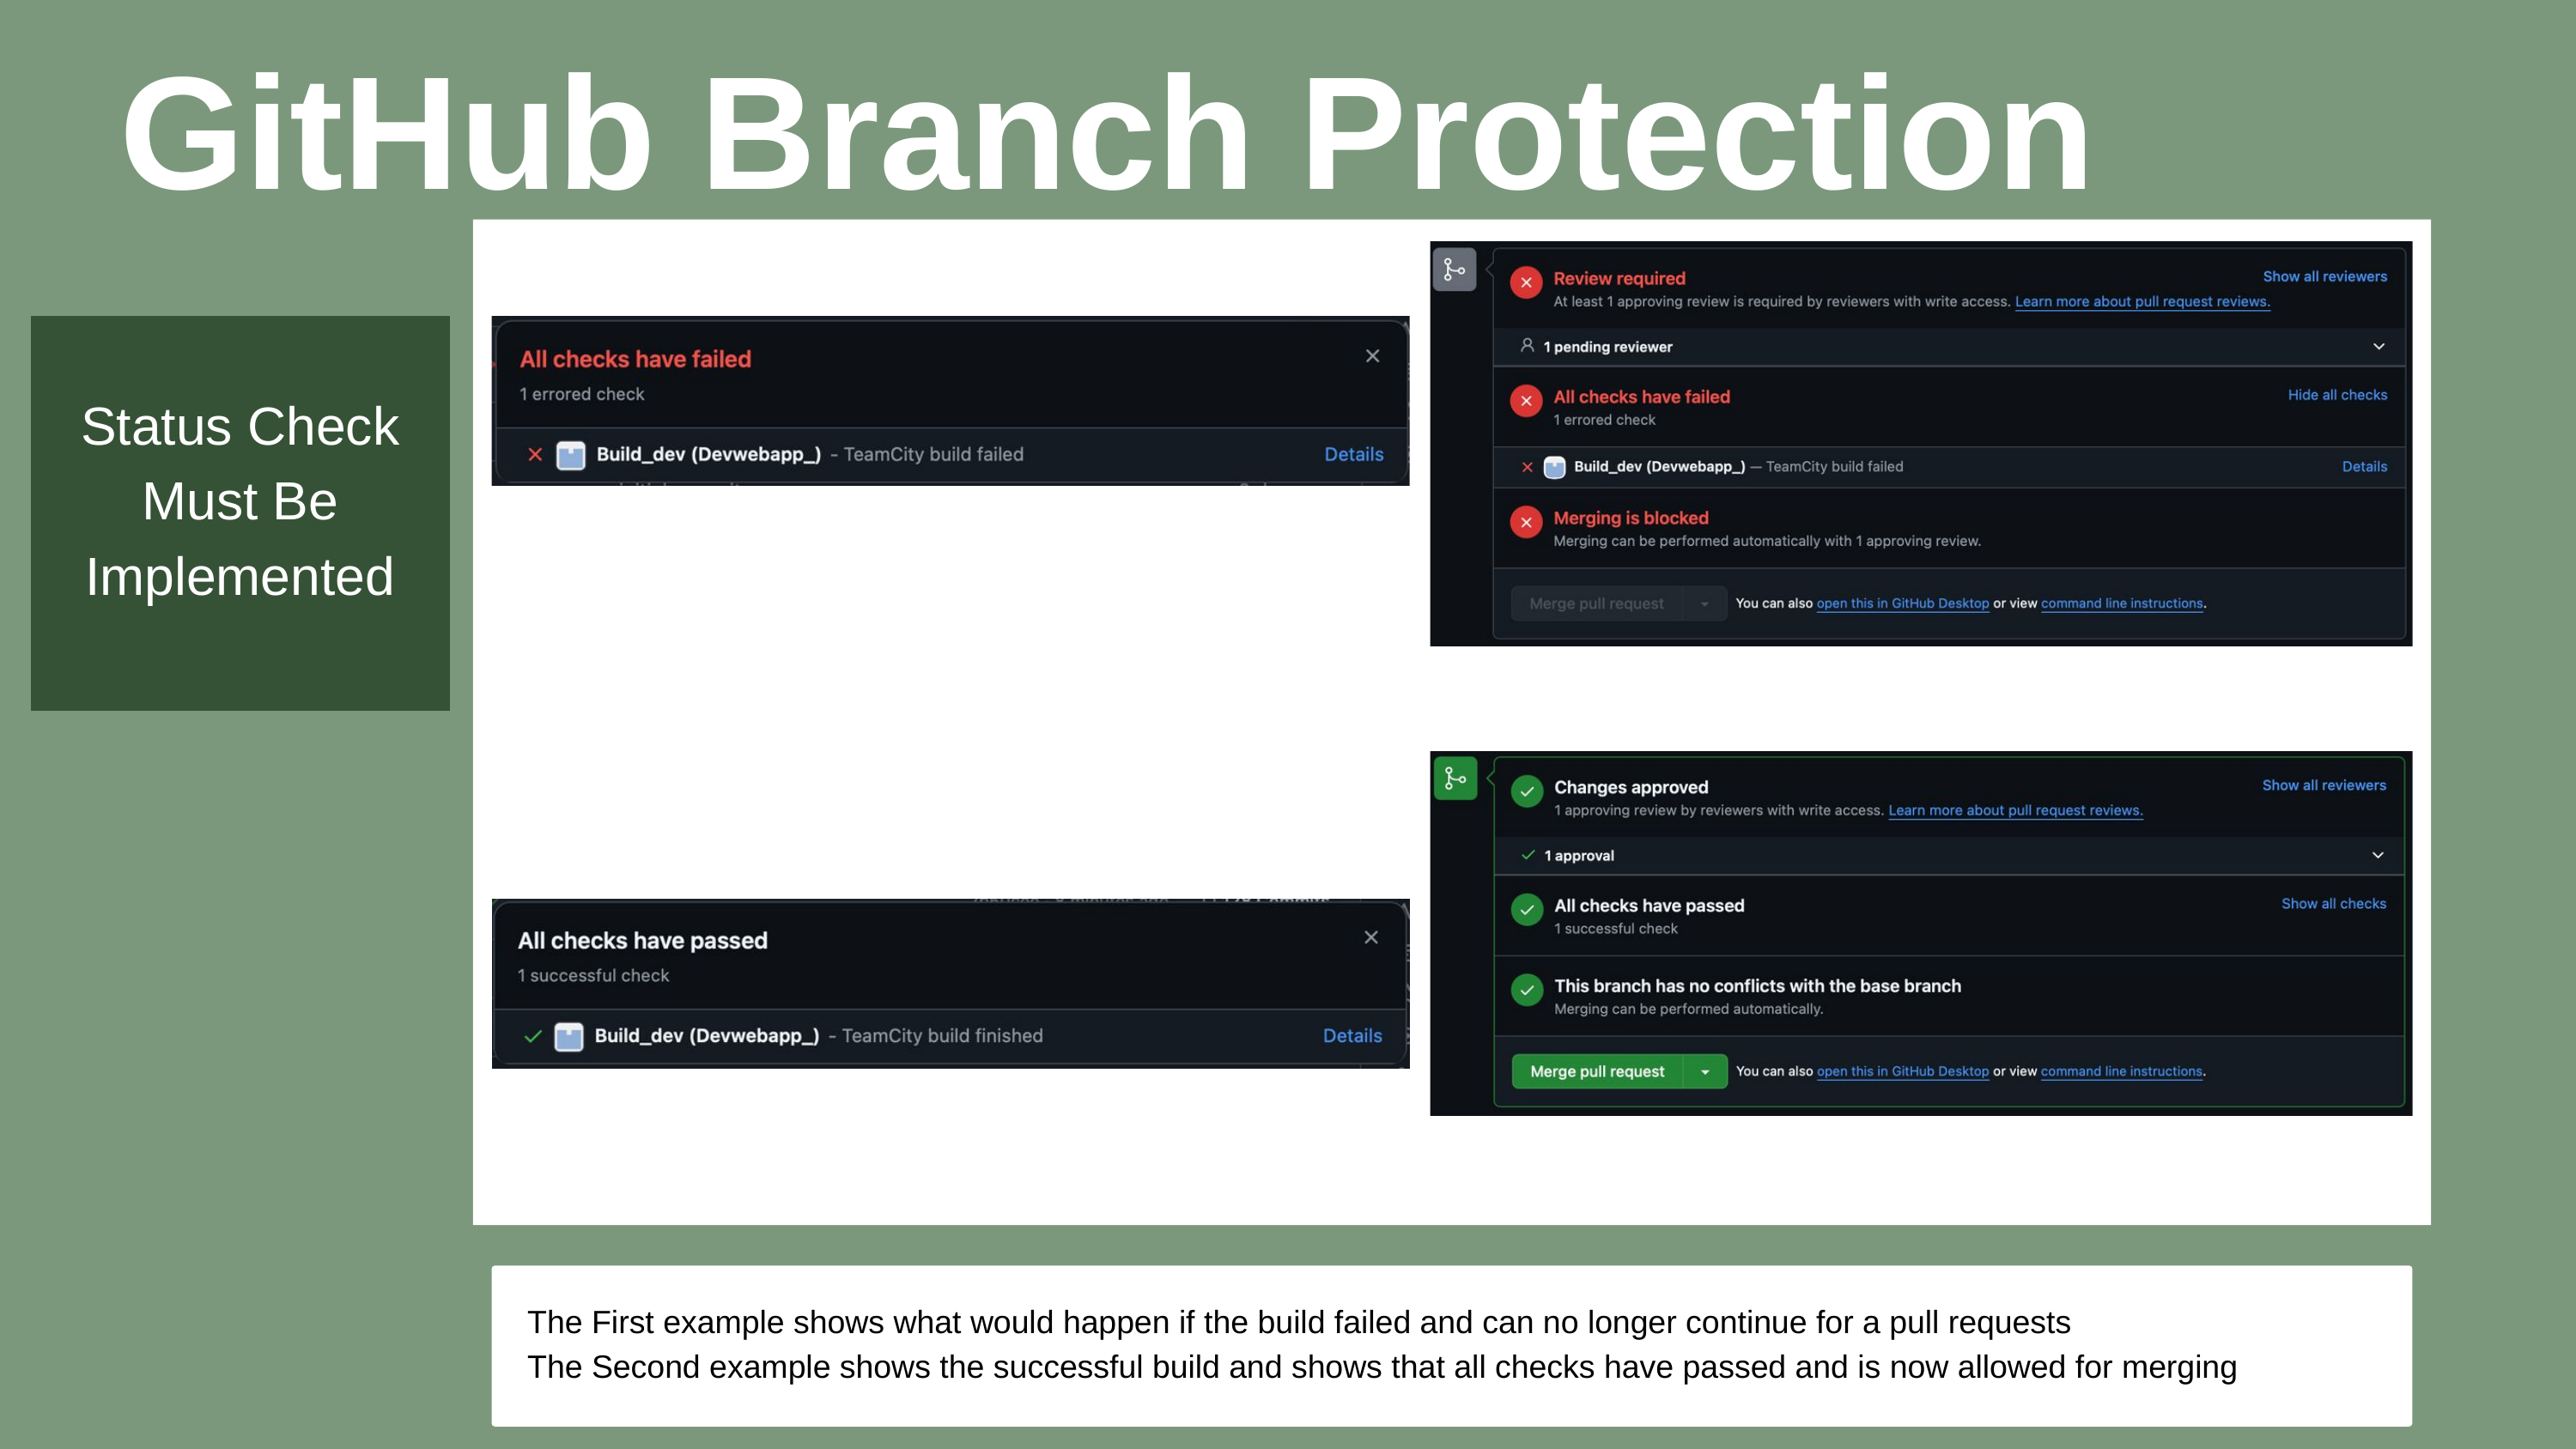

GitHub Branch Protection

Status Check Must Be Implemented

The First example shows what would happen if the build failed and can no longer continue for a pull requests
The Second example shows the successful build and shows that all checks have passed and is now allowed for merging